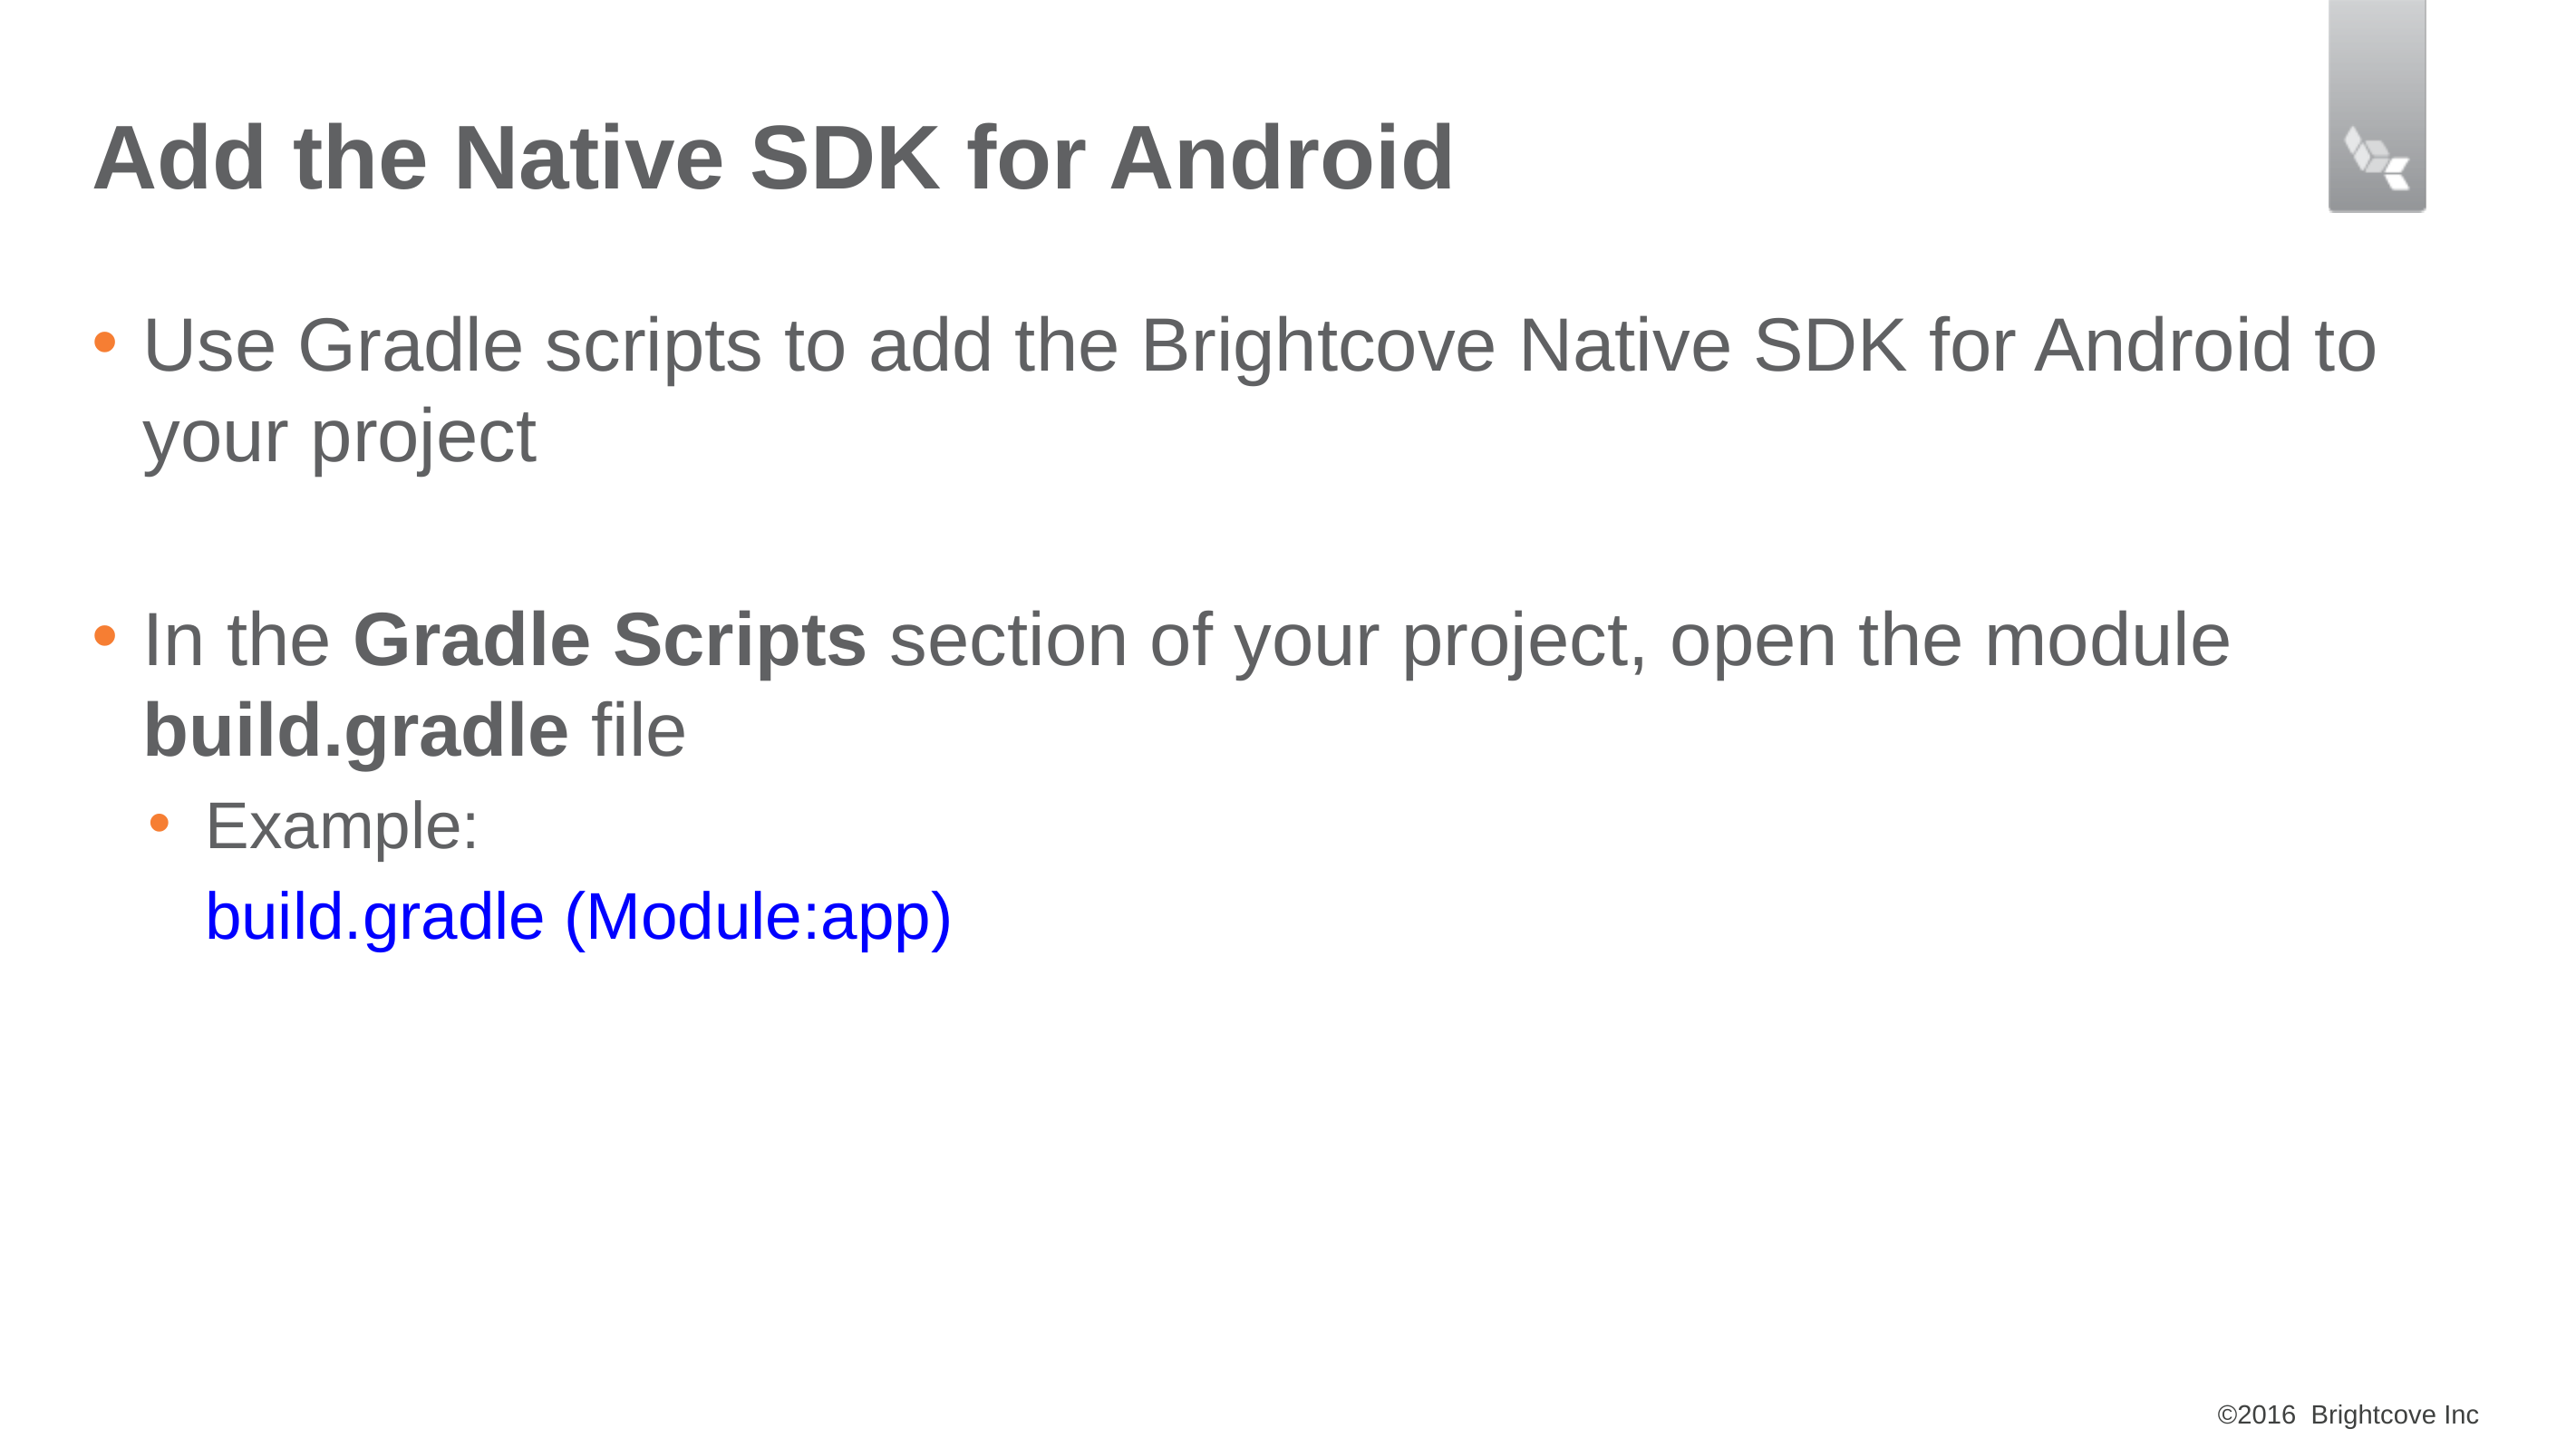

# Add the Native SDK for Android
Use Gradle scripts to add the Brightcove Native SDK for Android to your project

In the Gradle Scripts section of your project, open the module build.gradle file
Example:
build.gradle (Module:app)
18